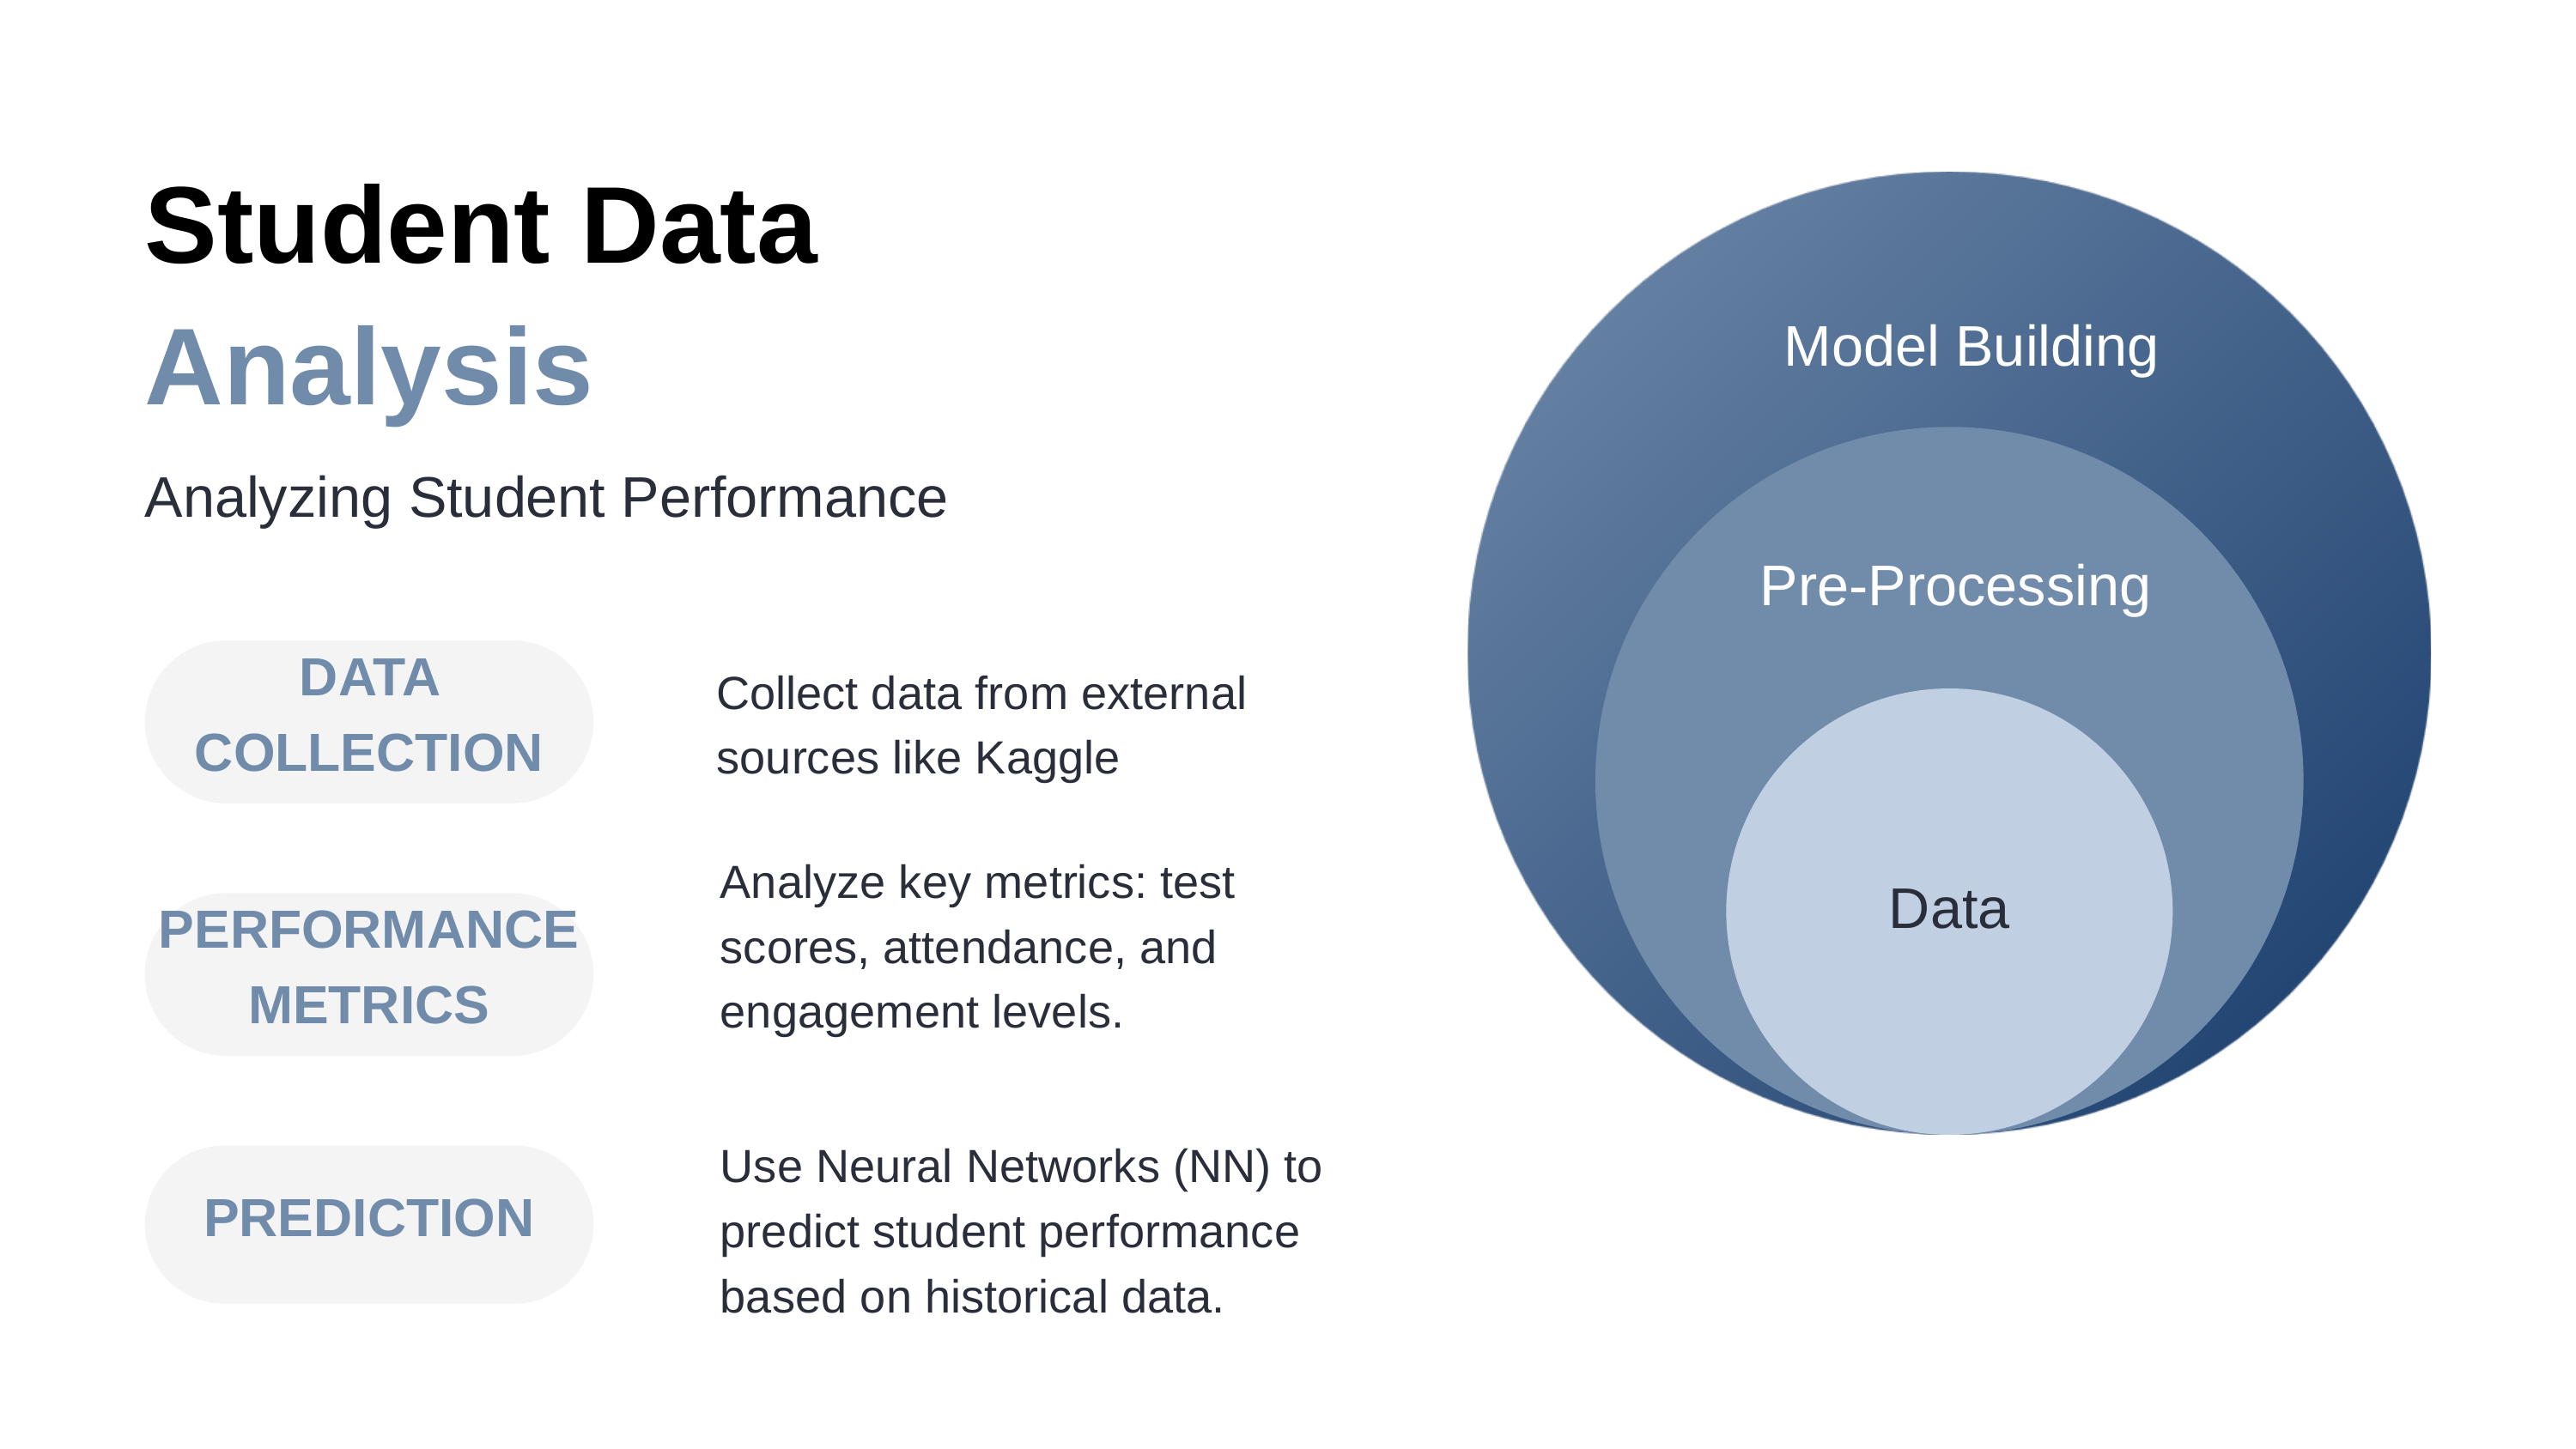

Student Data Analysis
Analyzing Student Performance

Model Building

Pre-Processing

DATA COLLECTION
Collect data from external sources like Kaggle

Analyze key metrics: test scores, attendance, and engagement levels.

Data

PERFORMANCE METRICS
Use Neural Networks (NN) to predict student performance based on historical data.

PREDICTION